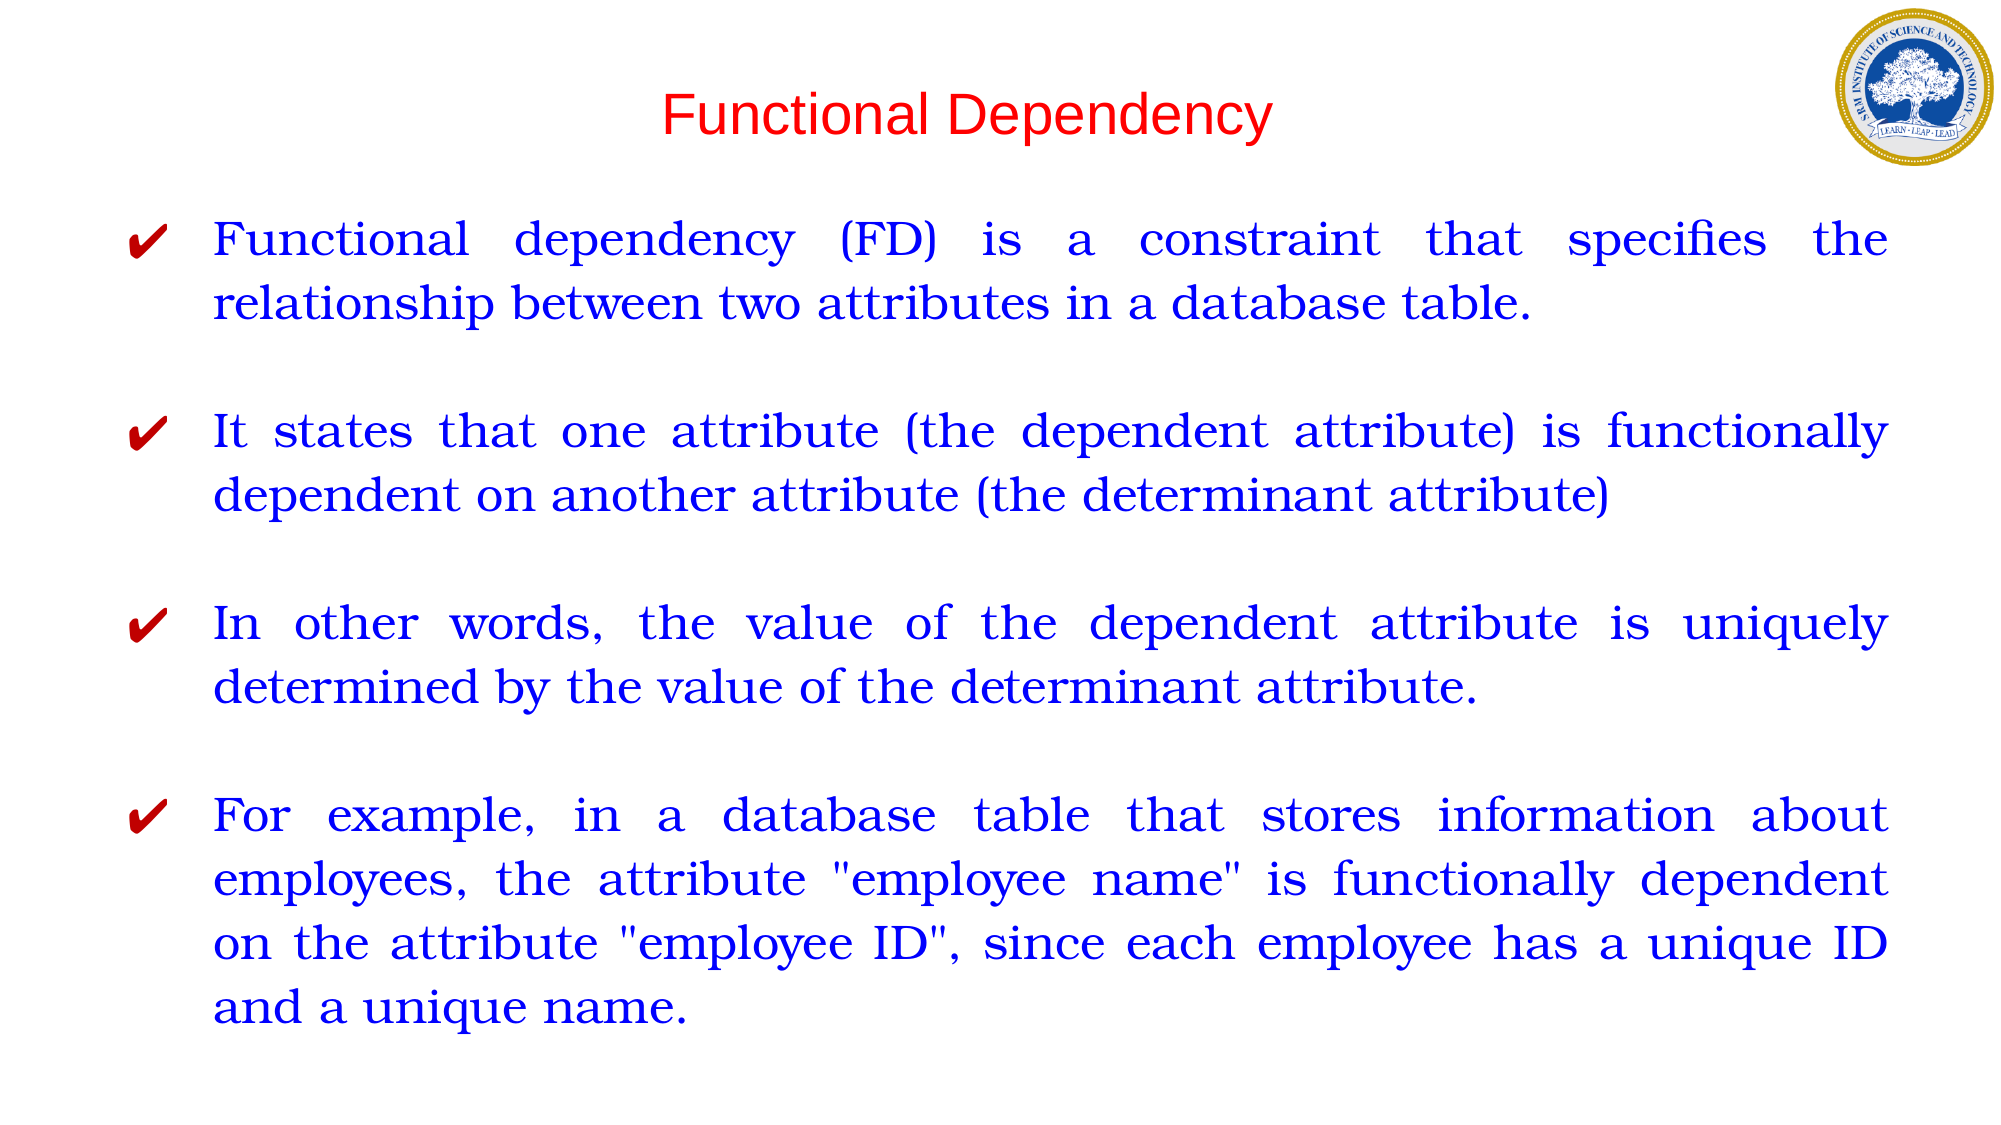

Functional Dependency
Functional dependency (FD) is a constraint that specifies the relationship between two attributes in a database table.

It states that one attribute (the dependent attribute) is functionally dependent on another attribute (the determinant attribute)

In other words, the value of the dependent attribute is uniquely determined by the value of the determinant attribute.

For example, in a database table that stores information about employees, the attribute "employee name" is functionally dependent on the attribute "employee ID", since each employee has a unique ID and a unique name.